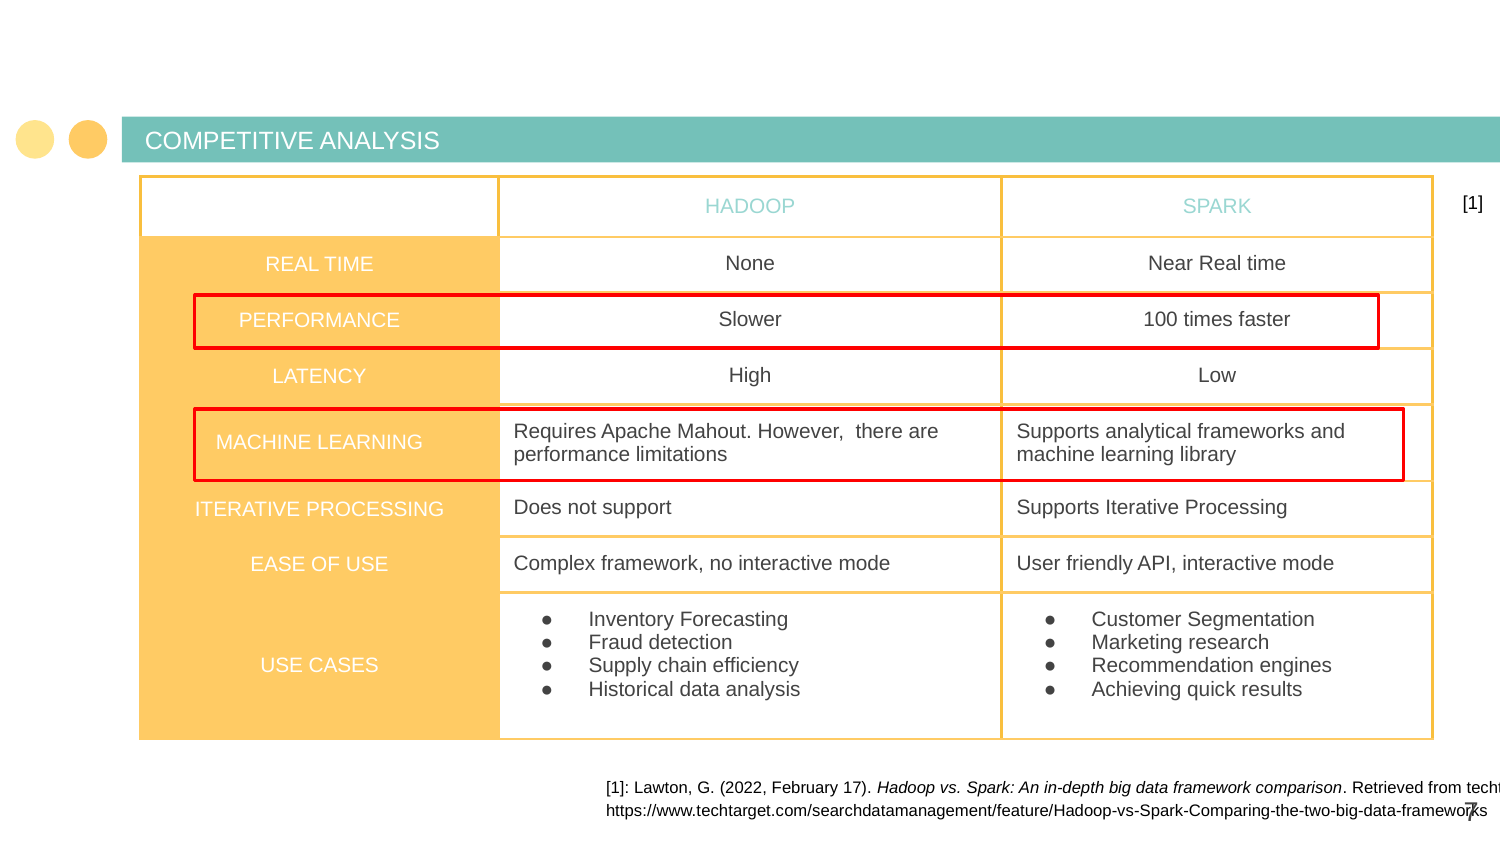

# COMPETITIVE ANALYSIS
|  | HADOOP | SPARK |
| --- | --- | --- |
| REAL TIME | None | Near Real time |
| PERFORMANCE | Slower | 100 times faster |
| LATENCY | High | Low |
| MACHINE LEARNING | Requires Apache Mahout. However, there are performance limitations | Supports analytical frameworks and machine learning library |
| ITERATIVE PROCESSING | Does not support | Supports Iterative Processing |
| EASE OF USE | Complex framework, no interactive mode | User friendly API, interactive mode |
| USE CASES | Inventory Forecasting Fraud detection Supply chain efficiency Historical data analysis | Customer Segmentation Marketing research Recommendation engines Achieving quick results |
[1]

[1]: Lawton, G. (2022, February 17). Hadoop vs. Spark: An in-depth big data framework comparison. Retrieved from techtarget.com: https://www.techtarget.com/searchdatamanagement/feature/Hadoop-vs-Spark-Comparing-the-two-big-data-frameworks

7